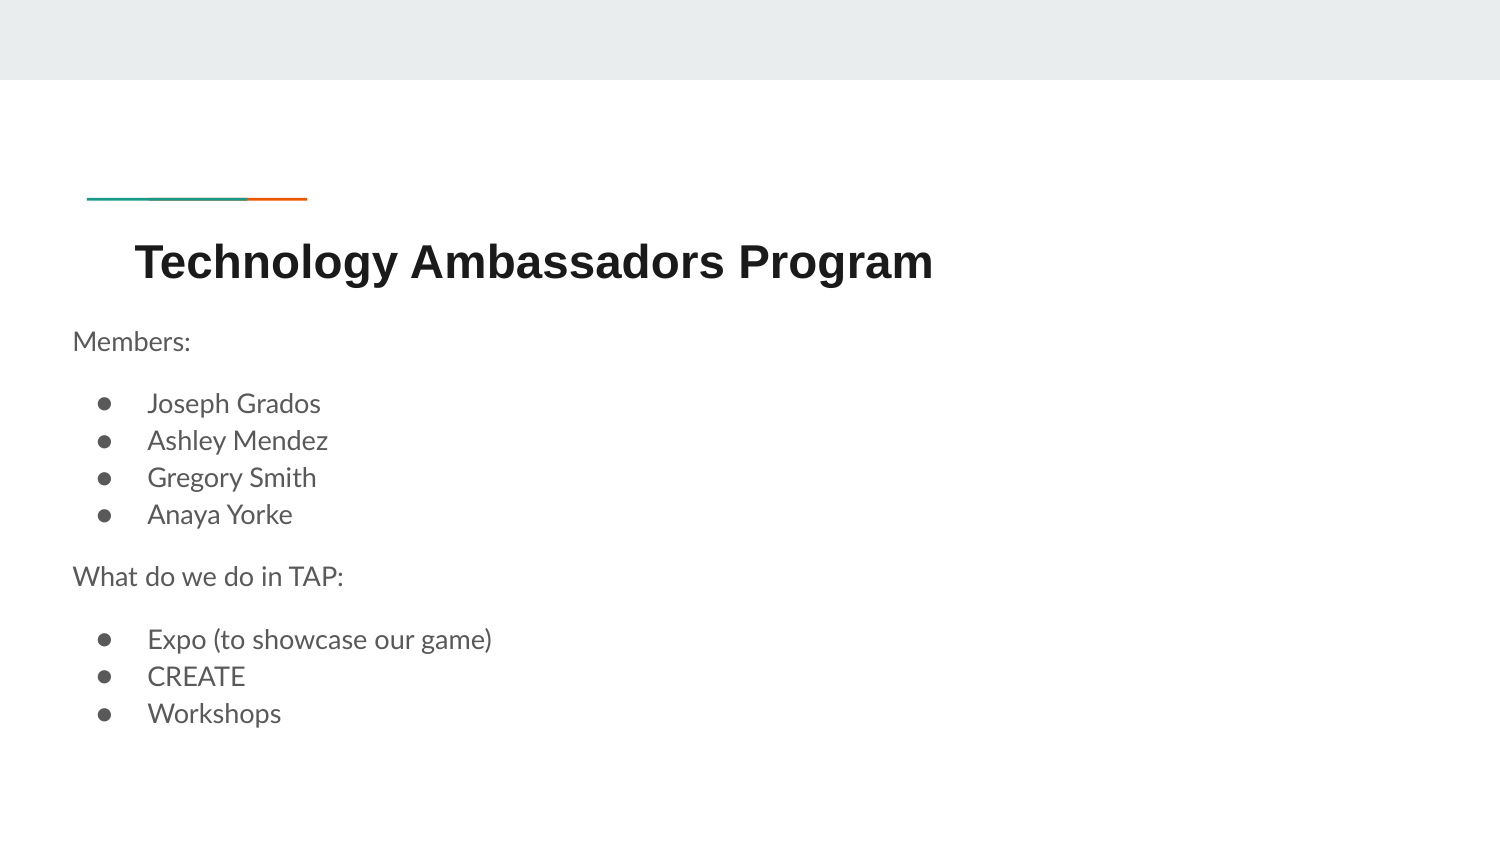

# Technology Ambassadors Program
Members:
Joseph Grados
Ashley Mendez
Gregory Smith
Anaya Yorke
What do we do in TAP:
Expo (to showcase our game)
CREATE
Workshops